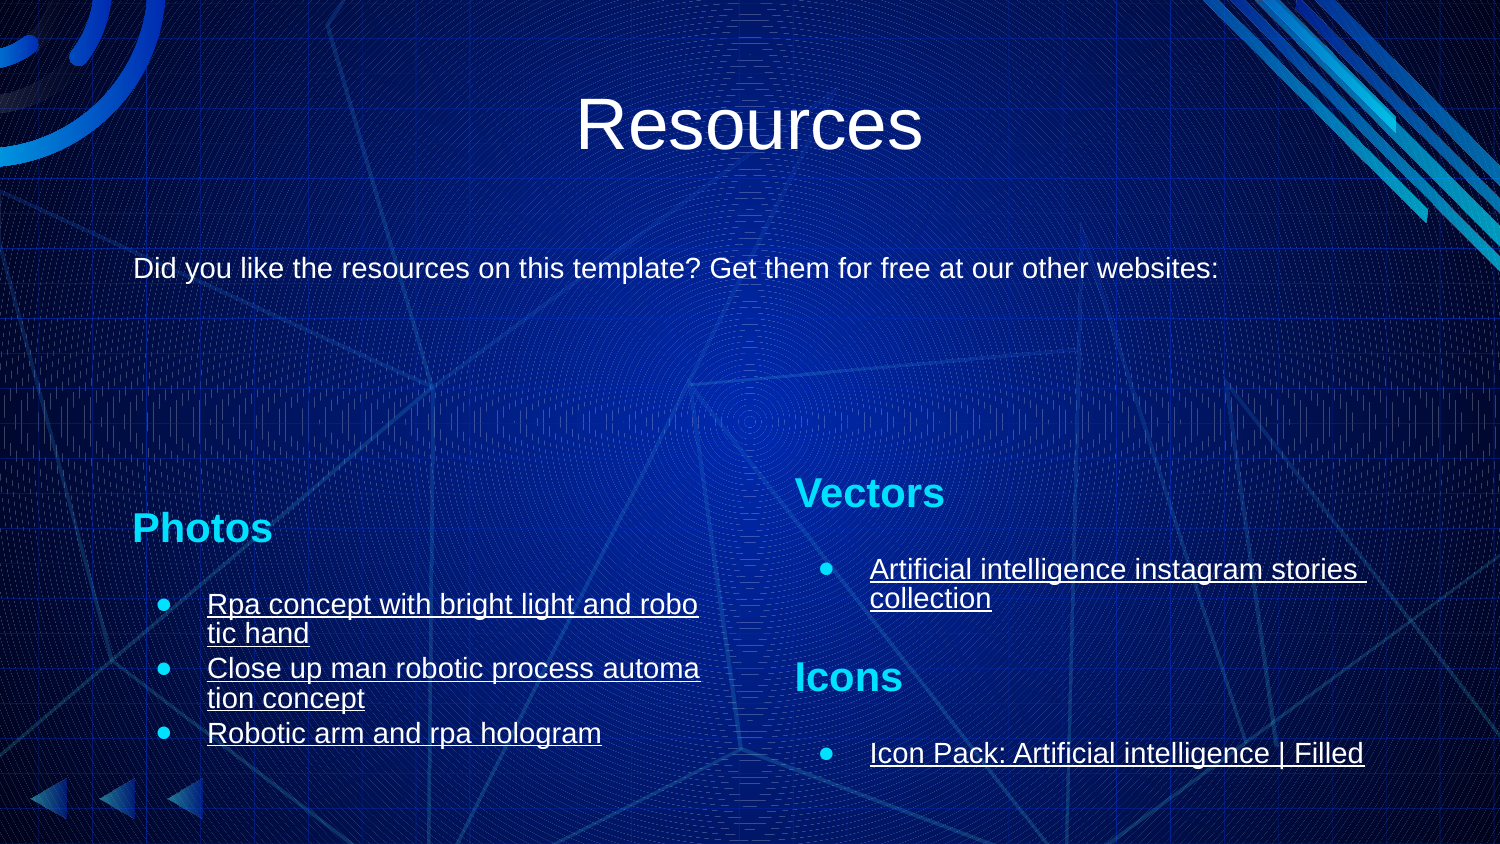

# Resources
Did you like the resources on this template? Get them for free at our other websites:

Photos

Rpa concept with bright light and robotic hand
Close up man robotic process automation concept
Robotic arm and rpa hologram
Vectors

Artificial intelligence instagram stories collection

Icons

Icon Pack: Artificial intelligence | Filled